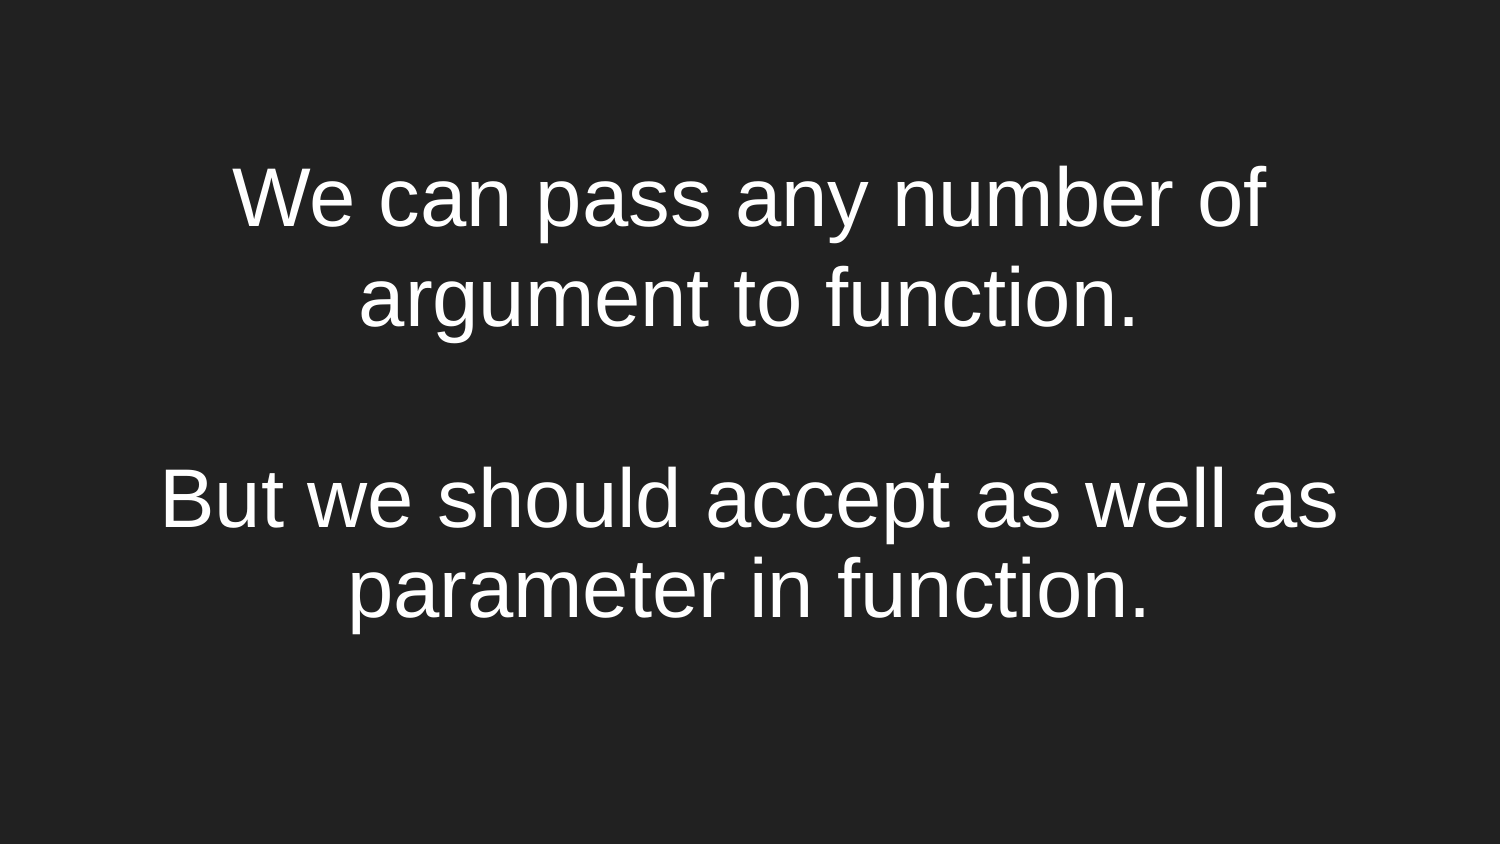

# We can pass any number of argument to function.
But we should accept as well as parameter in function.